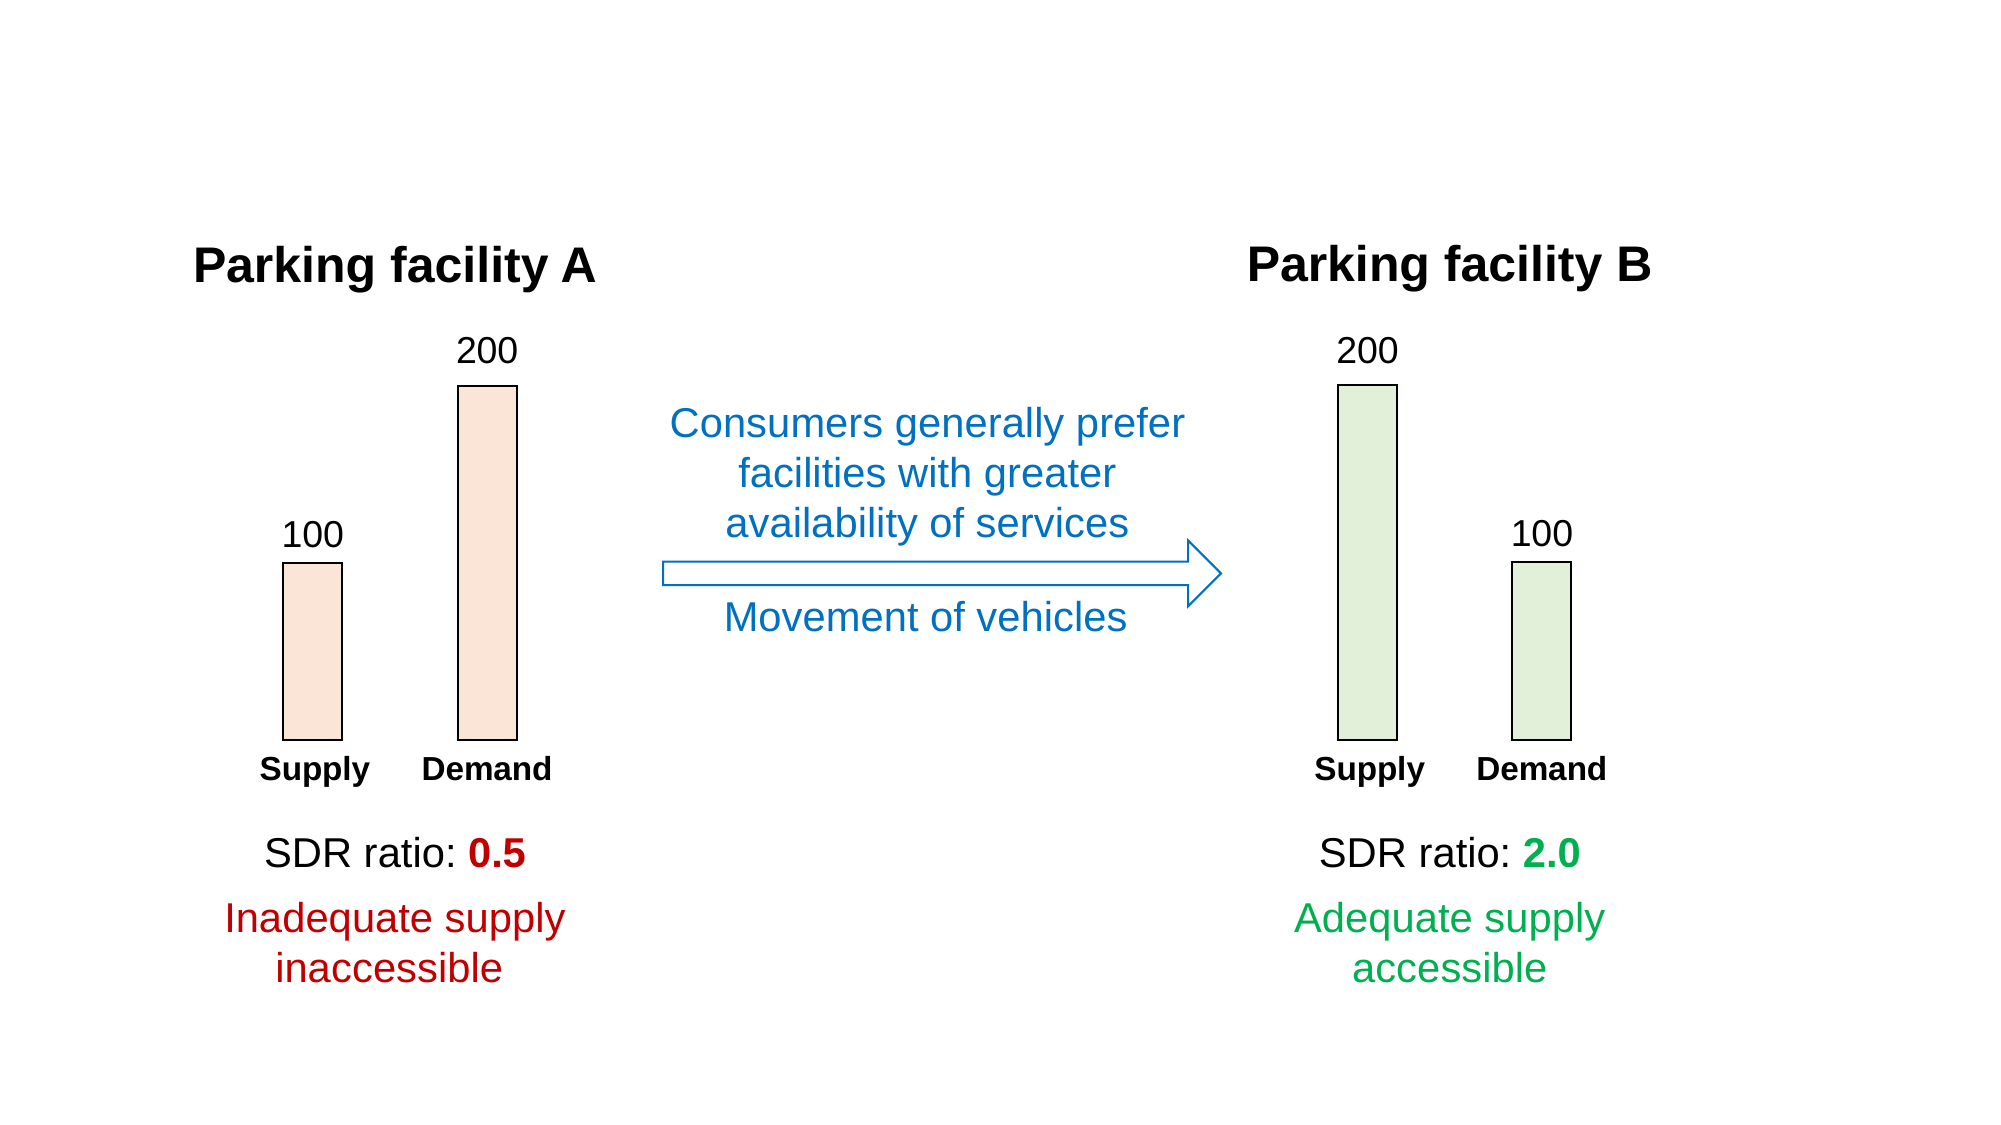

Parking facility B
Parking facility A
200
200

Consumers generally prefer facilities with greater availability of services
100
100

Movement of vehicles
Supply
Demand
Supply
Demand
SDR ratio: 2.0
SDR ratio: 0.5
Inadequate supply
inaccessible
Adequate supply
accessible